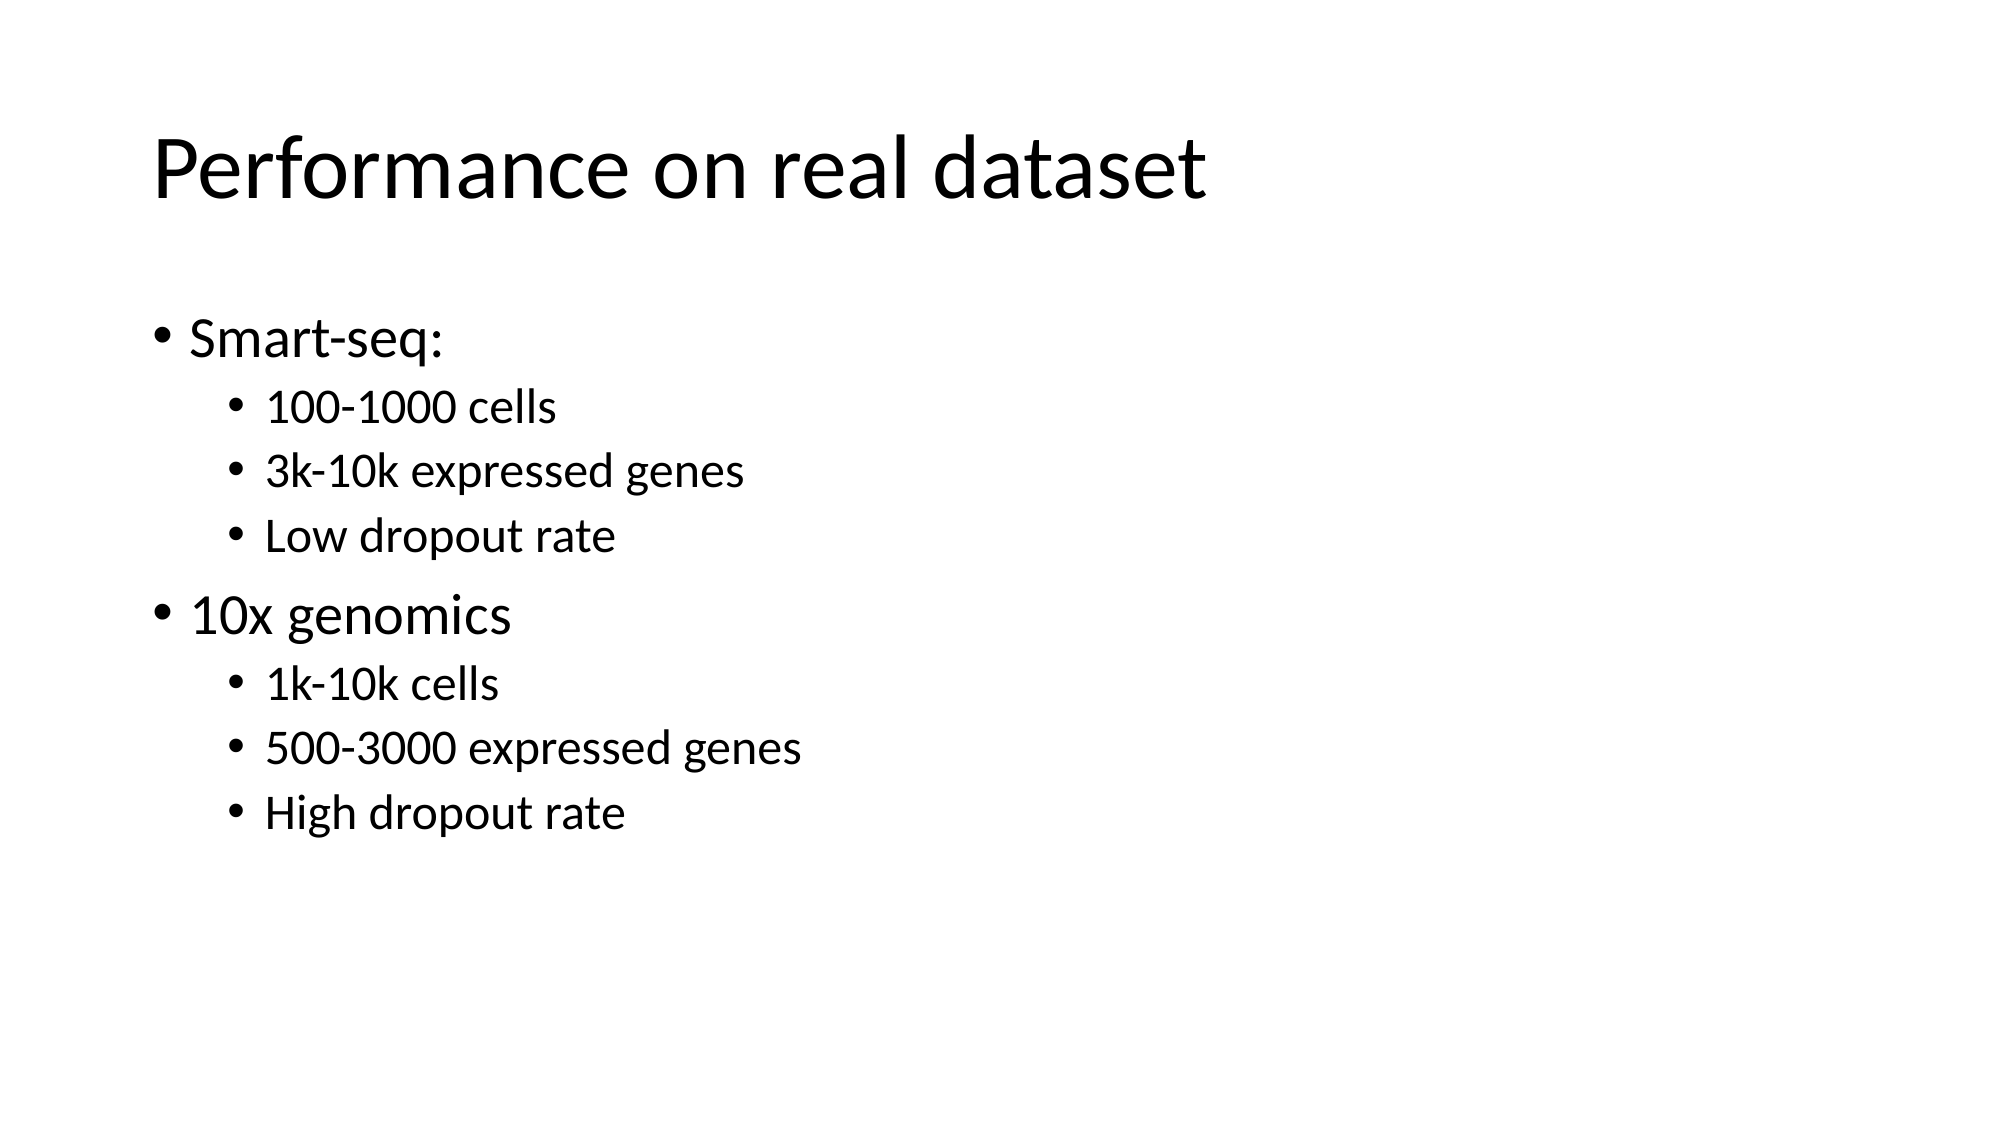

# Performance on real dataset
Smart-seq:
100-1000 cells
3k-10k expressed genes
Low dropout rate
10x genomics
1k-10k cells
500-3000 expressed genes
High dropout rate